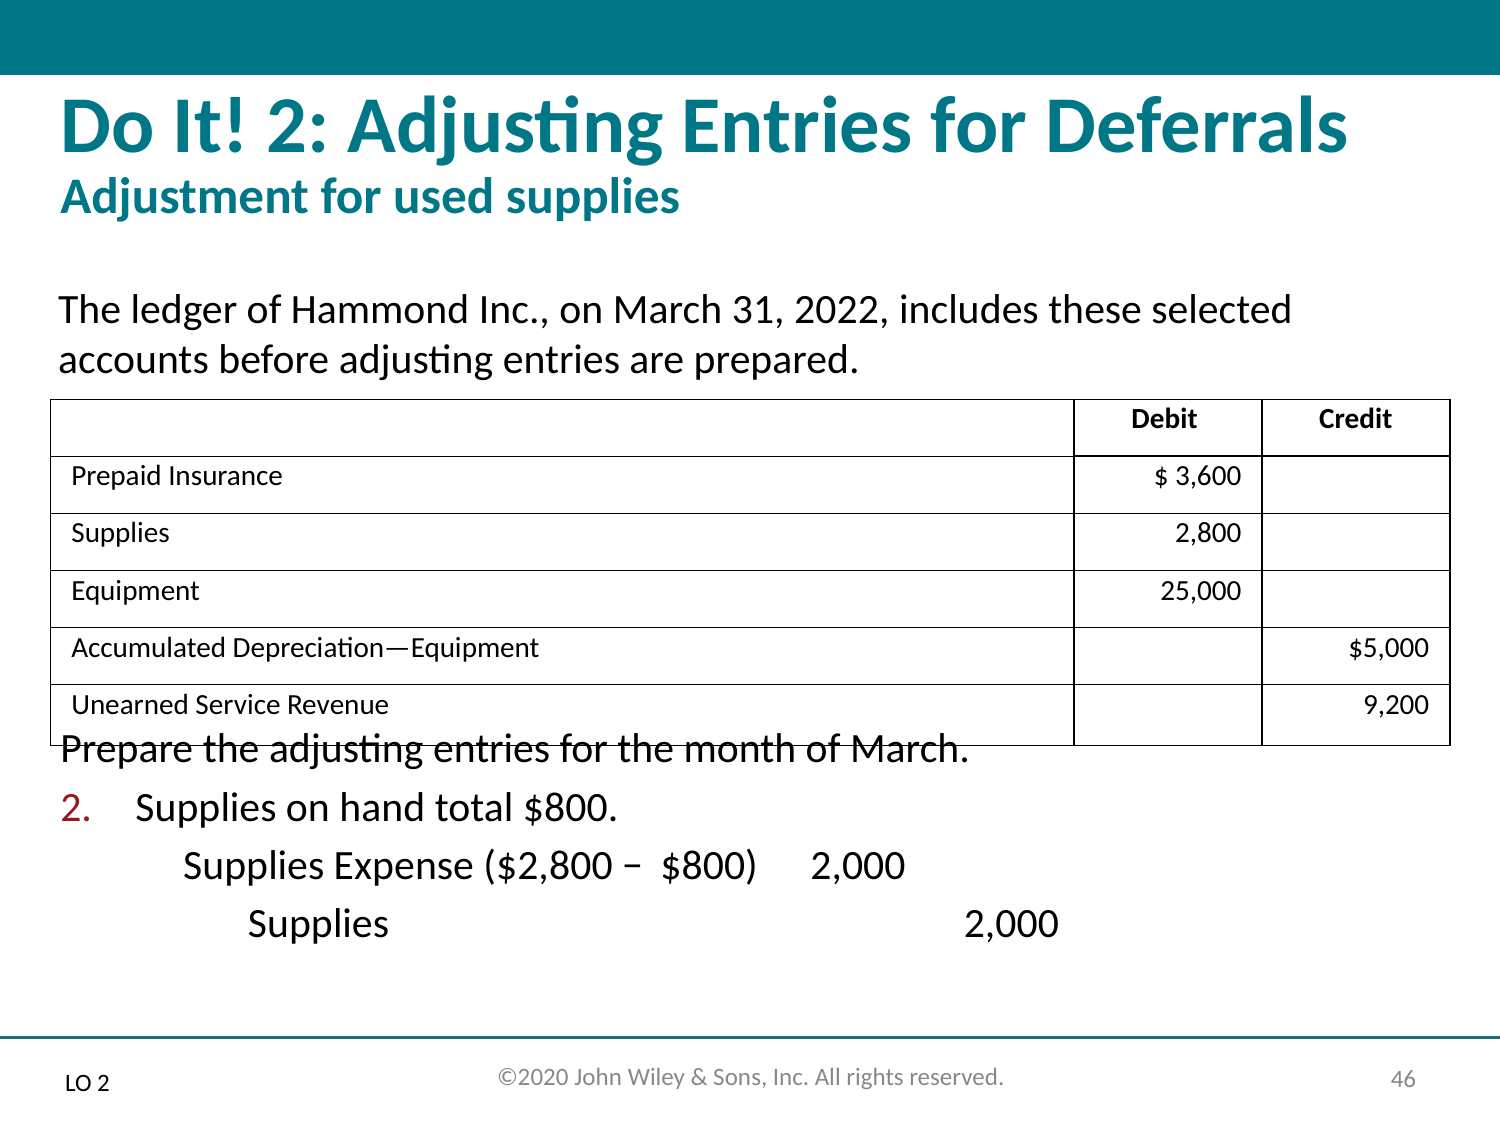

# Do It! 2: Adjusting Entries for Deferrals Adjustment for used supplies
The ledger of Hammond Inc., on March 31, 2022, includes these selected accounts before adjusting entries are prepared.
|  | Debit | Credit |
| --- | --- | --- |
| Prepaid Insurance | $ 3,600 |  |
| Supplies | 2,800 |  |
| Equipment | 25,000 |  |
| Accumulated Depreciation—Equipment |  | $5,000 |
| Unearned Service Revenue |  | 9,200 |
Prepare the adjusting entries for the month of March.
Supplies on hand total $800.
Supplies Expense ($2,800 −	$800)    	2,000
Supplies	               	                                2,000
LO 2